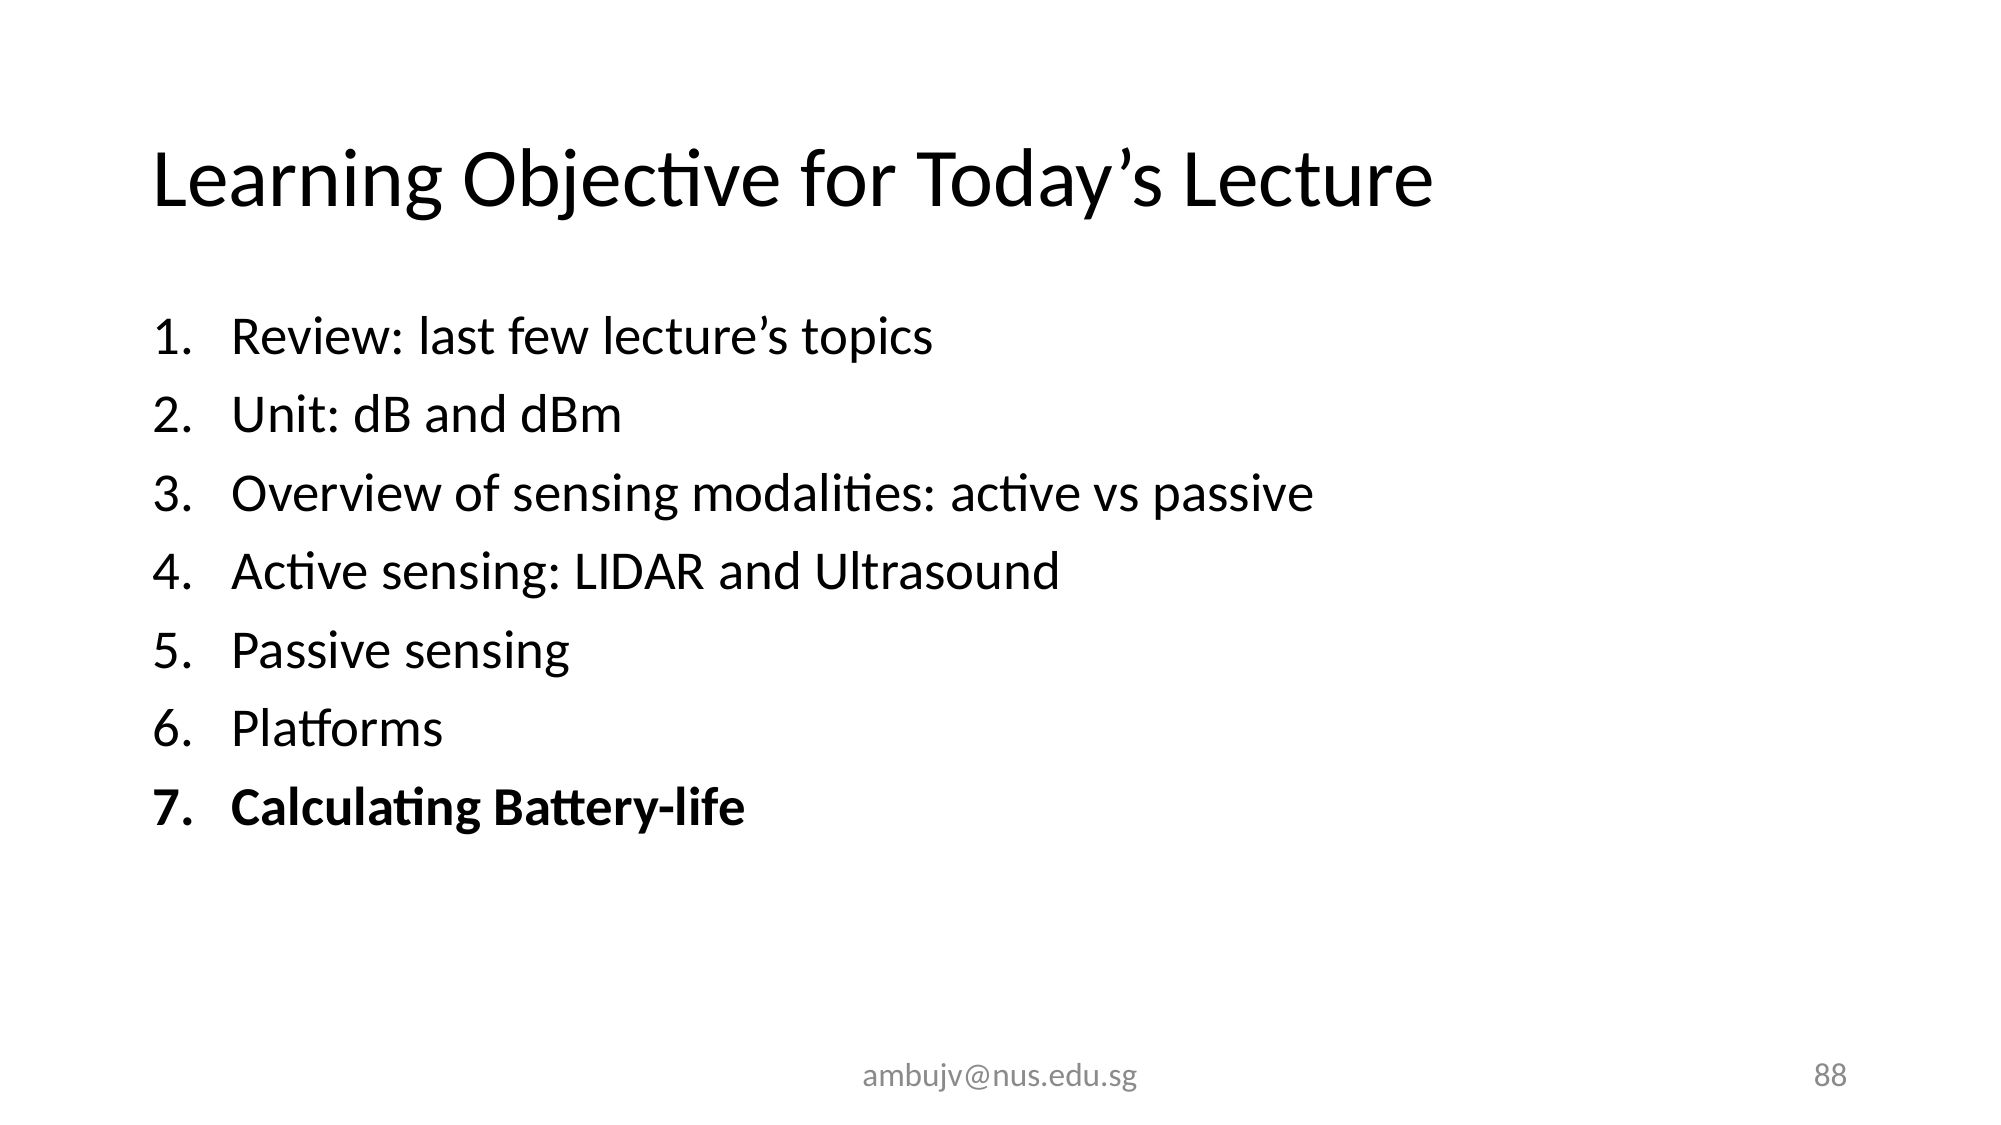

# Learning Objective for Today’s Lecture
Review: last few lecture’s topics
Unit: dB and dBm
Overview of sensing modalities: active vs passive
Active sensing: LIDAR and Ultrasound
Passive sensing
Platforms
Calculating Battery-life

ambujv@nus.edu.sg
88